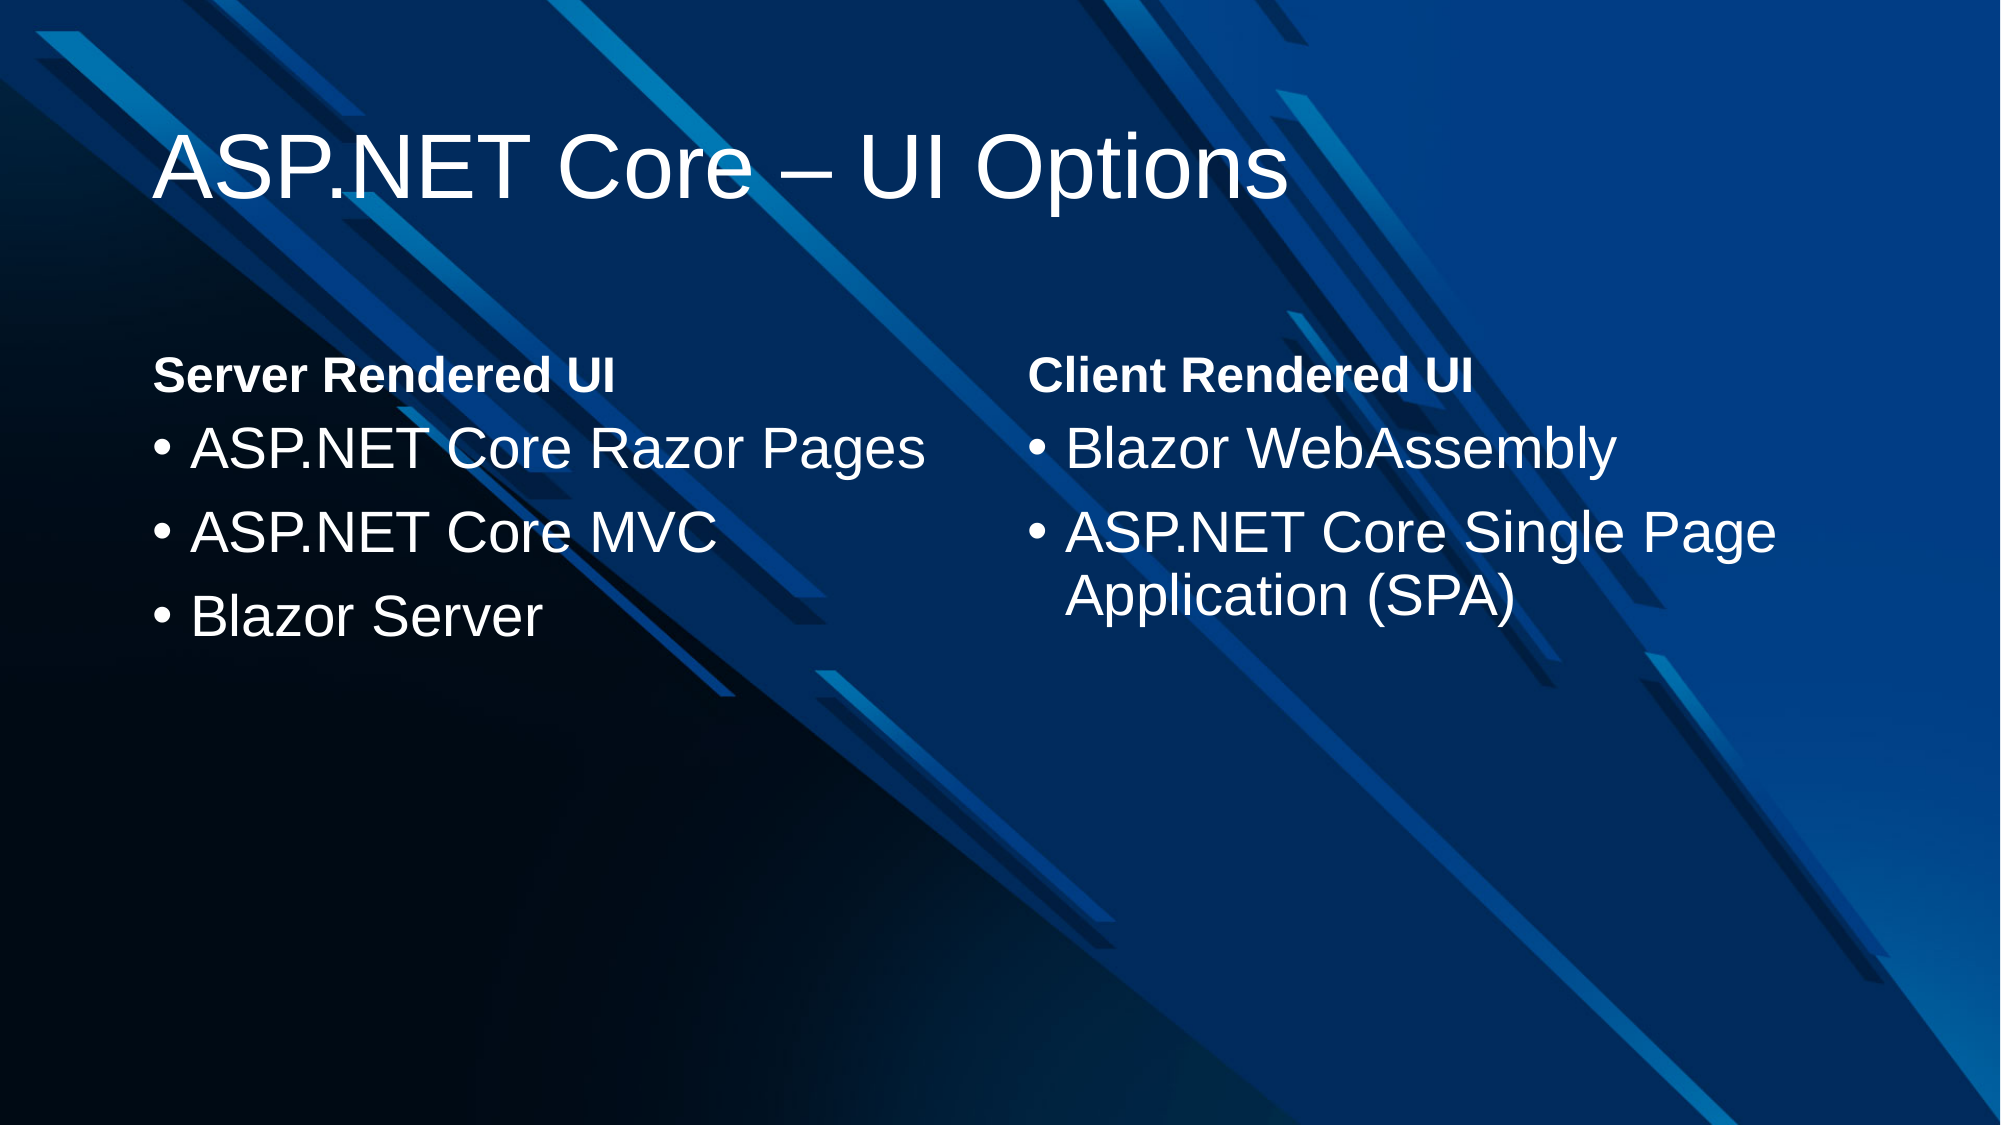

# ASP.NET Core – UI Options
Server Rendered UI
Client Rendered UI
ASP.NET Core Razor Pages
ASP.NET Core MVC
Blazor Server
Blazor WebAssembly
ASP.NET Core Single Page Application (SPA)